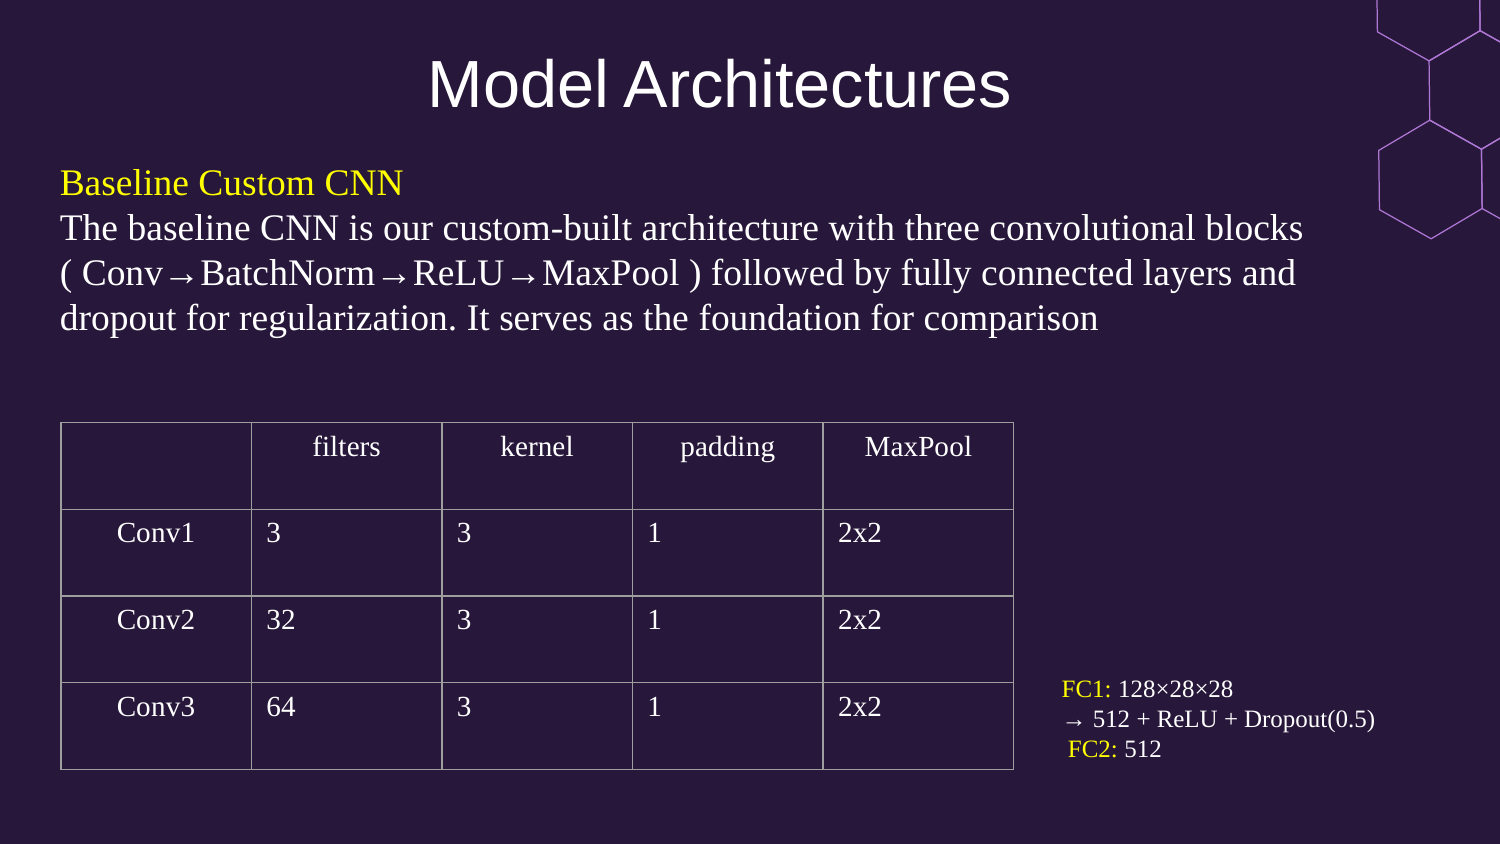

# Model Architectures
Baseline Custom CNN
The baseline CNN is our custom-built architecture with three convolutional blocks ( Conv→BatchNorm→ReLU→MaxPool ) followed by fully connected layers and dropout for regularization. It serves as the foundation for comparison

|  | filters | kernel | padding | MaxPool |
| --- | --- | --- | --- | --- |
| Conv1 | 3 | 3 | 1 | 2x2 |
| Conv2 | 32 | 3 | 1 | 2x2 |
| Conv3 | 64 | 3 | 1 | 2x2 |
FC1: 128×28×28
→ 512 + ReLU + Dropout(0.5)
 FC2: 512